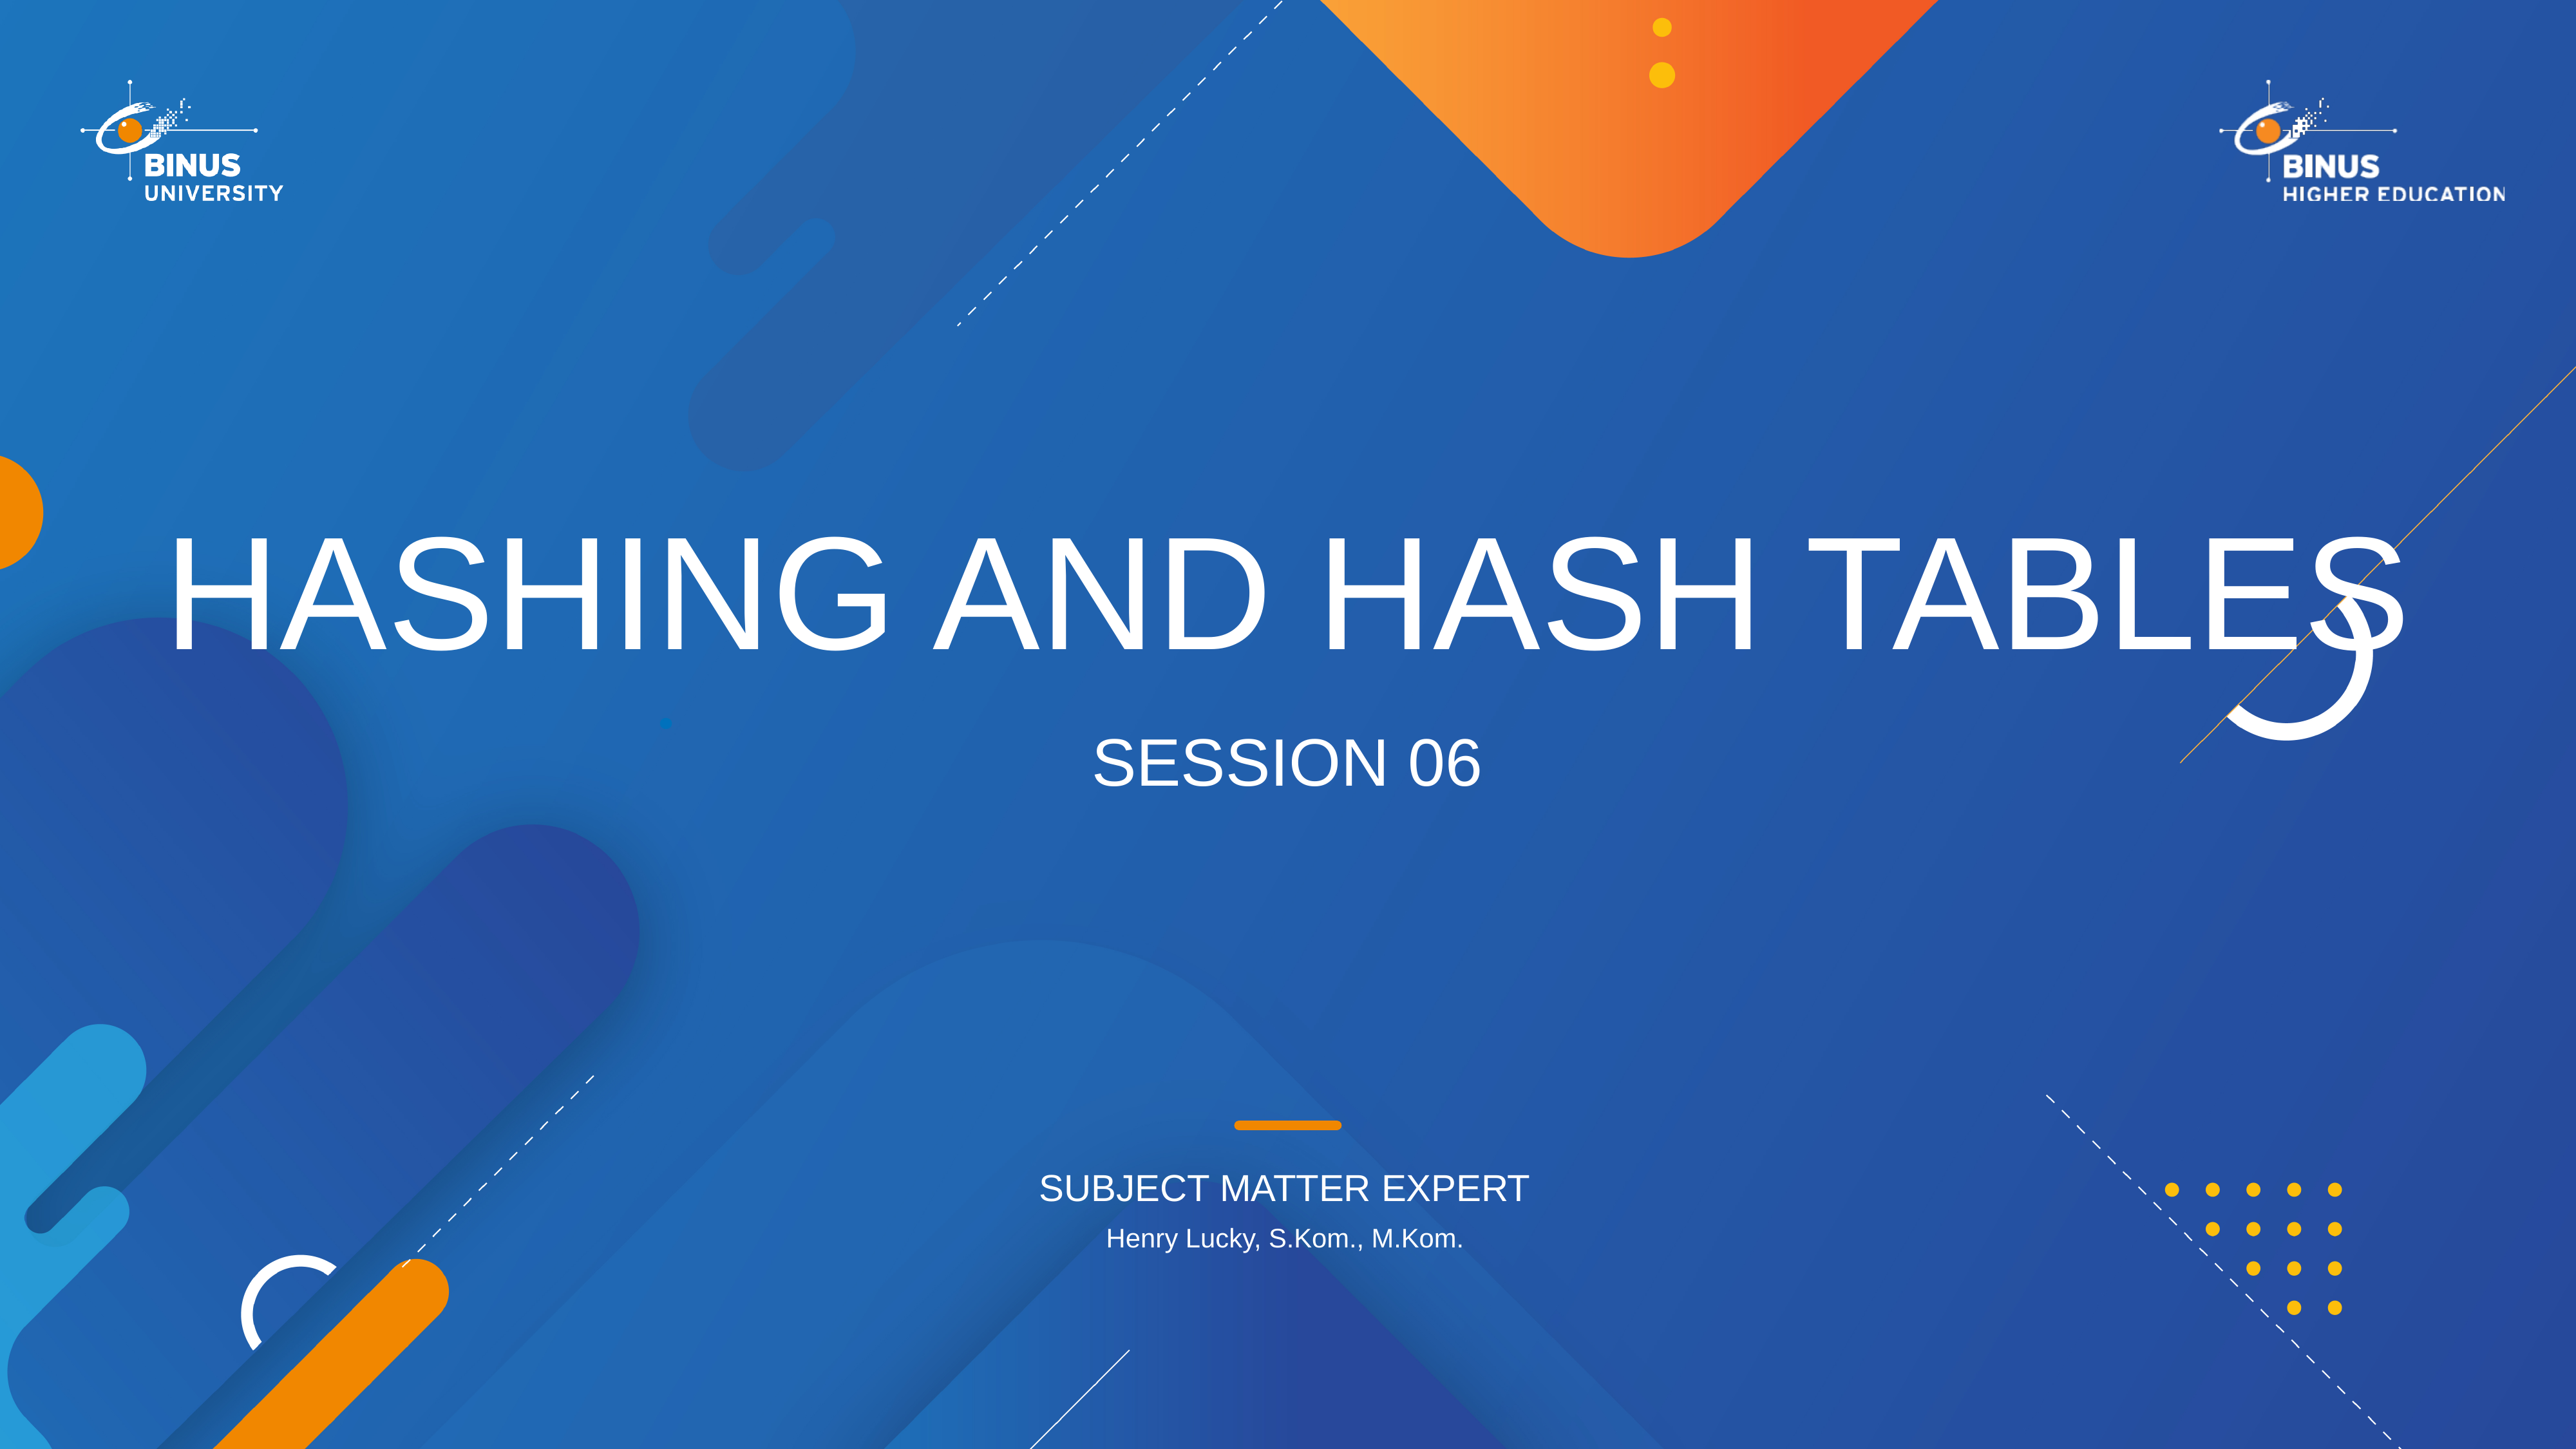

# Hashing and hash tables
SESSION 06
Henry Lucky, S.Kom., M.Kom.